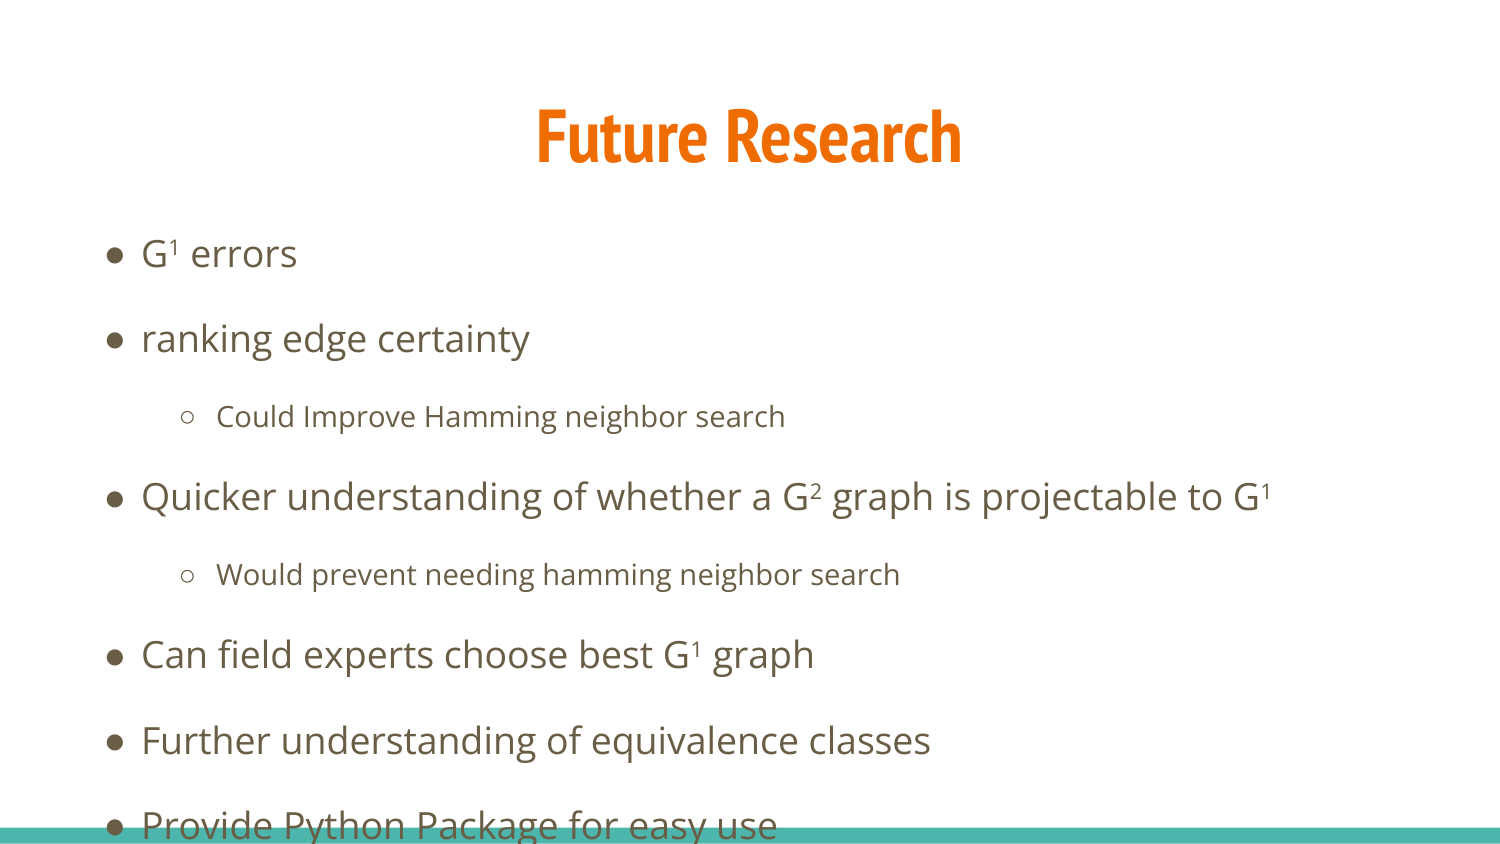

# Future Research
G1 errors
ranking edge certainty
Could Improve Hamming neighbor search
Quicker understanding of whether a G2 graph is projectable to G1
Would prevent needing hamming neighbor search
Can field experts choose best G1 graph
Further understanding of equivalence classes
Provide Python Package for easy use